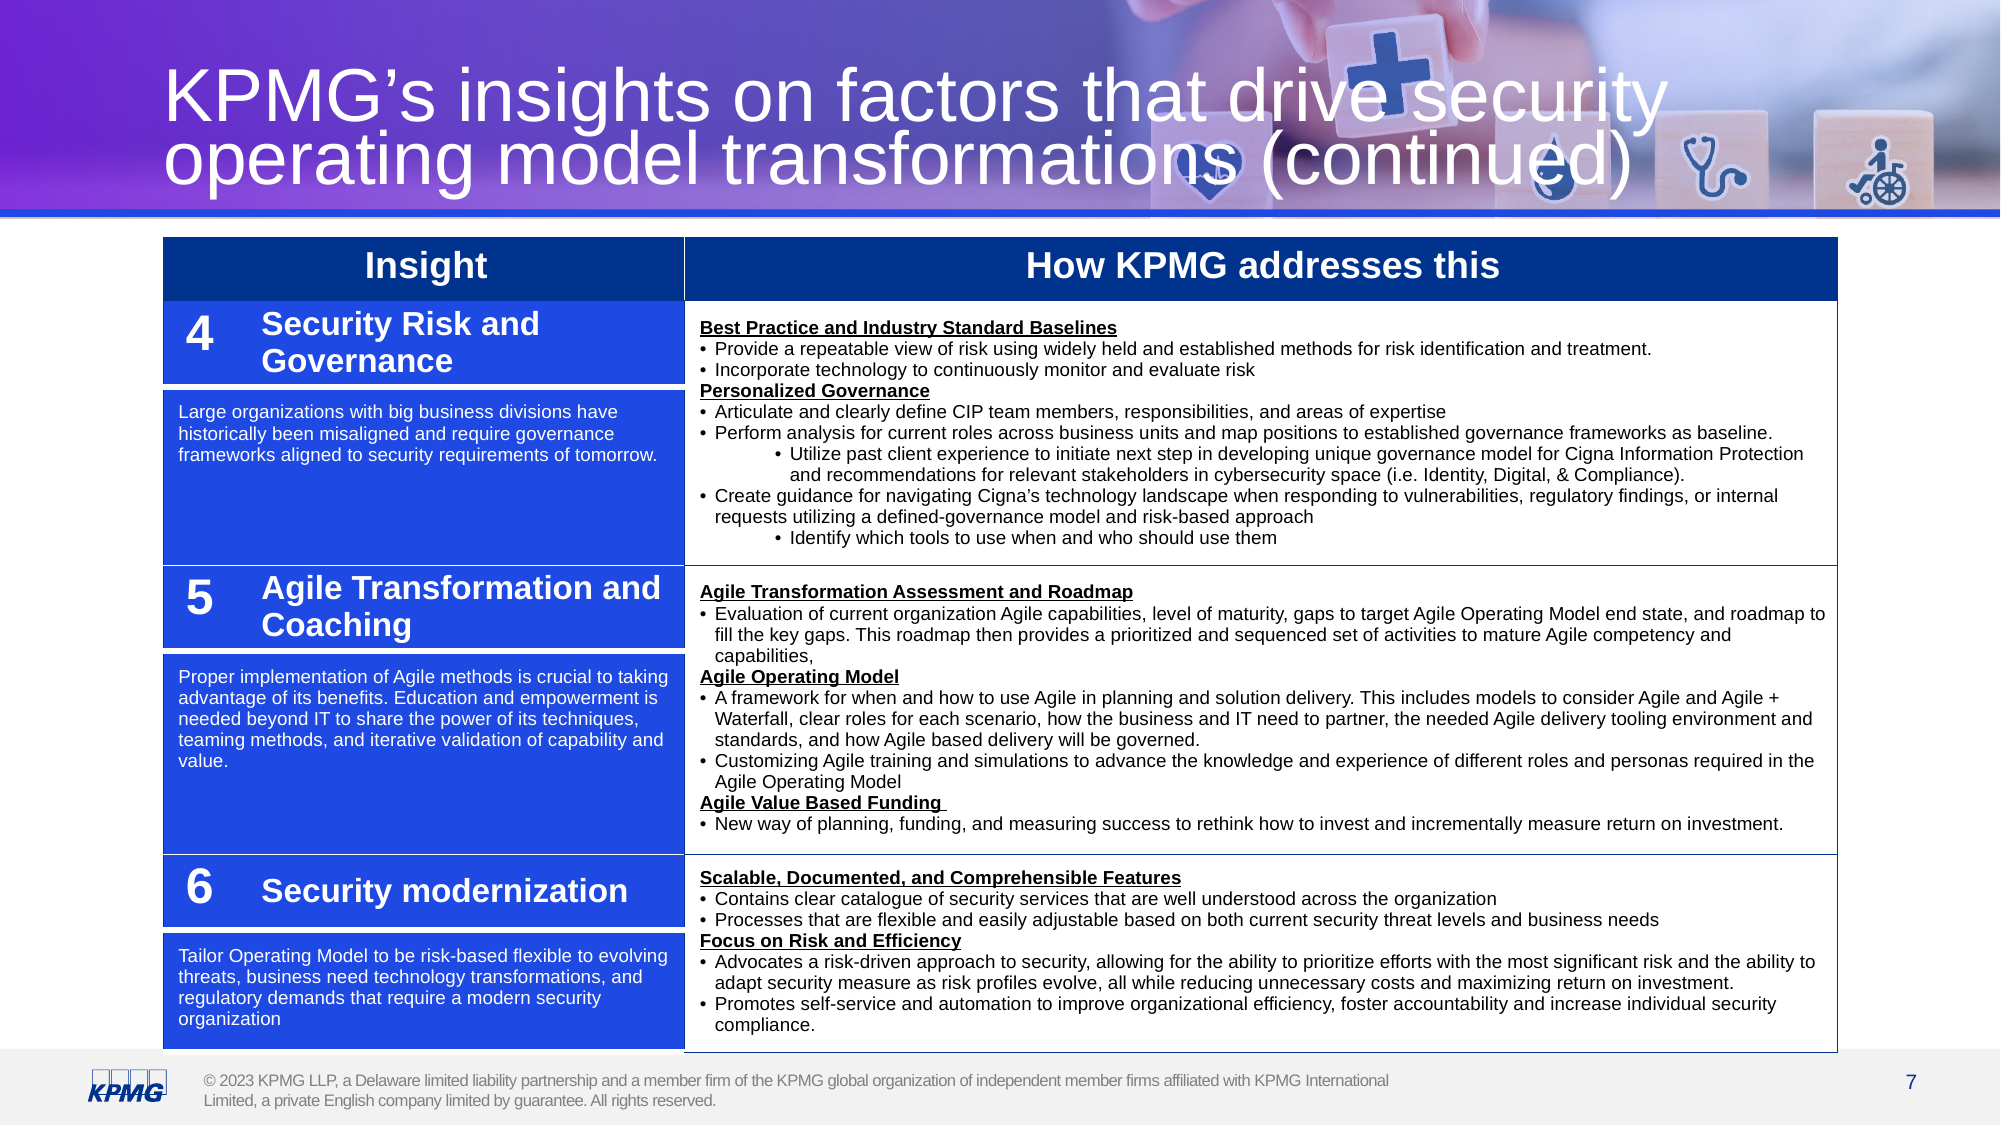

# KPMG’s insights on factors that drive security operating model transformations (continued)
| Insight |  | How KPMG addresses this |
| --- | --- | --- |
| 4 | Security Risk and Governance | Best Practice and Industry Standard Baselines Provide a repeatable view of risk using widely held and established methods for risk identification and treatment. Incorporate technology to continuously monitor and evaluate risk Personalized Governance Articulate and clearly define CIP team members, responsibilities, and areas of expertise Perform analysis for current roles across business units and map positions to established governance frameworks as baseline. Utilize past client experience to initiate next step in developing unique governance model for Cigna Information Protection and recommendations for relevant stakeholders in cybersecurity space (i.e. Identity, Digital, & Compliance). Create guidance for navigating Cigna’s technology landscape when responding to vulnerabilities, regulatory findings, or internal requests utilizing a defined-governance model and risk-based approach Identify which tools to use when and who should use them |
| Large organizations with big business divisions have historically been misaligned and require governance frameworks aligned to security requirements of tomorrow. |  |  |
| 5 | Agile Transformation and Coaching | Agile Transformation Assessment and Roadmap Evaluation of current organization Agile capabilities, level of maturity, gaps to target Agile Operating Model end state, and roadmap to fill the key gaps. This roadmap then provides a prioritized and sequenced set of activities to mature Agile competency and capabilities,  Agile Operating Model A framework for when and how to use Agile in planning and solution delivery. This includes models to consider Agile and Agile + Waterfall, clear roles for each scenario, how the business and IT need to partner, the needed Agile delivery tooling environment and standards, and how Agile based delivery will be governed. Customizing Agile training and simulations to advance the knowledge and experience of different roles and personas required in the Agile Operating Model  Agile Value Based Funding  New way of planning, funding, and measuring success to rethink how to invest and incrementally measure return on investment. |
| Proper implementation of Agile methods is crucial to taking advantage of its benefits. Education and empowerment is needed beyond IT to share the power of its techniques, teaming methods, and iterative validation of capability and value. |  |  |
| 6 | Security modernization | Scalable, Documented, and Comprehensible Features Contains clear catalogue of security services that are well understood across the organization  Processes that are flexible and easily adjustable based on both current security threat levels and business needs Focus on Risk and Efficiency Advocates a risk-driven approach to security, allowing for the ability to prioritize efforts with the most significant risk and the ability to adapt security measure as risk profiles evolve, all while reducing unnecessary costs and maximizing return on investment. Promotes self-service and automation to improve organizational efficiency, foster accountability and increase individual security compliance. |
| Tailor Operating Model to be risk-based flexible to evolving threats, business need technology transformations, and regulatory demands that require a modern security organization |  |  |